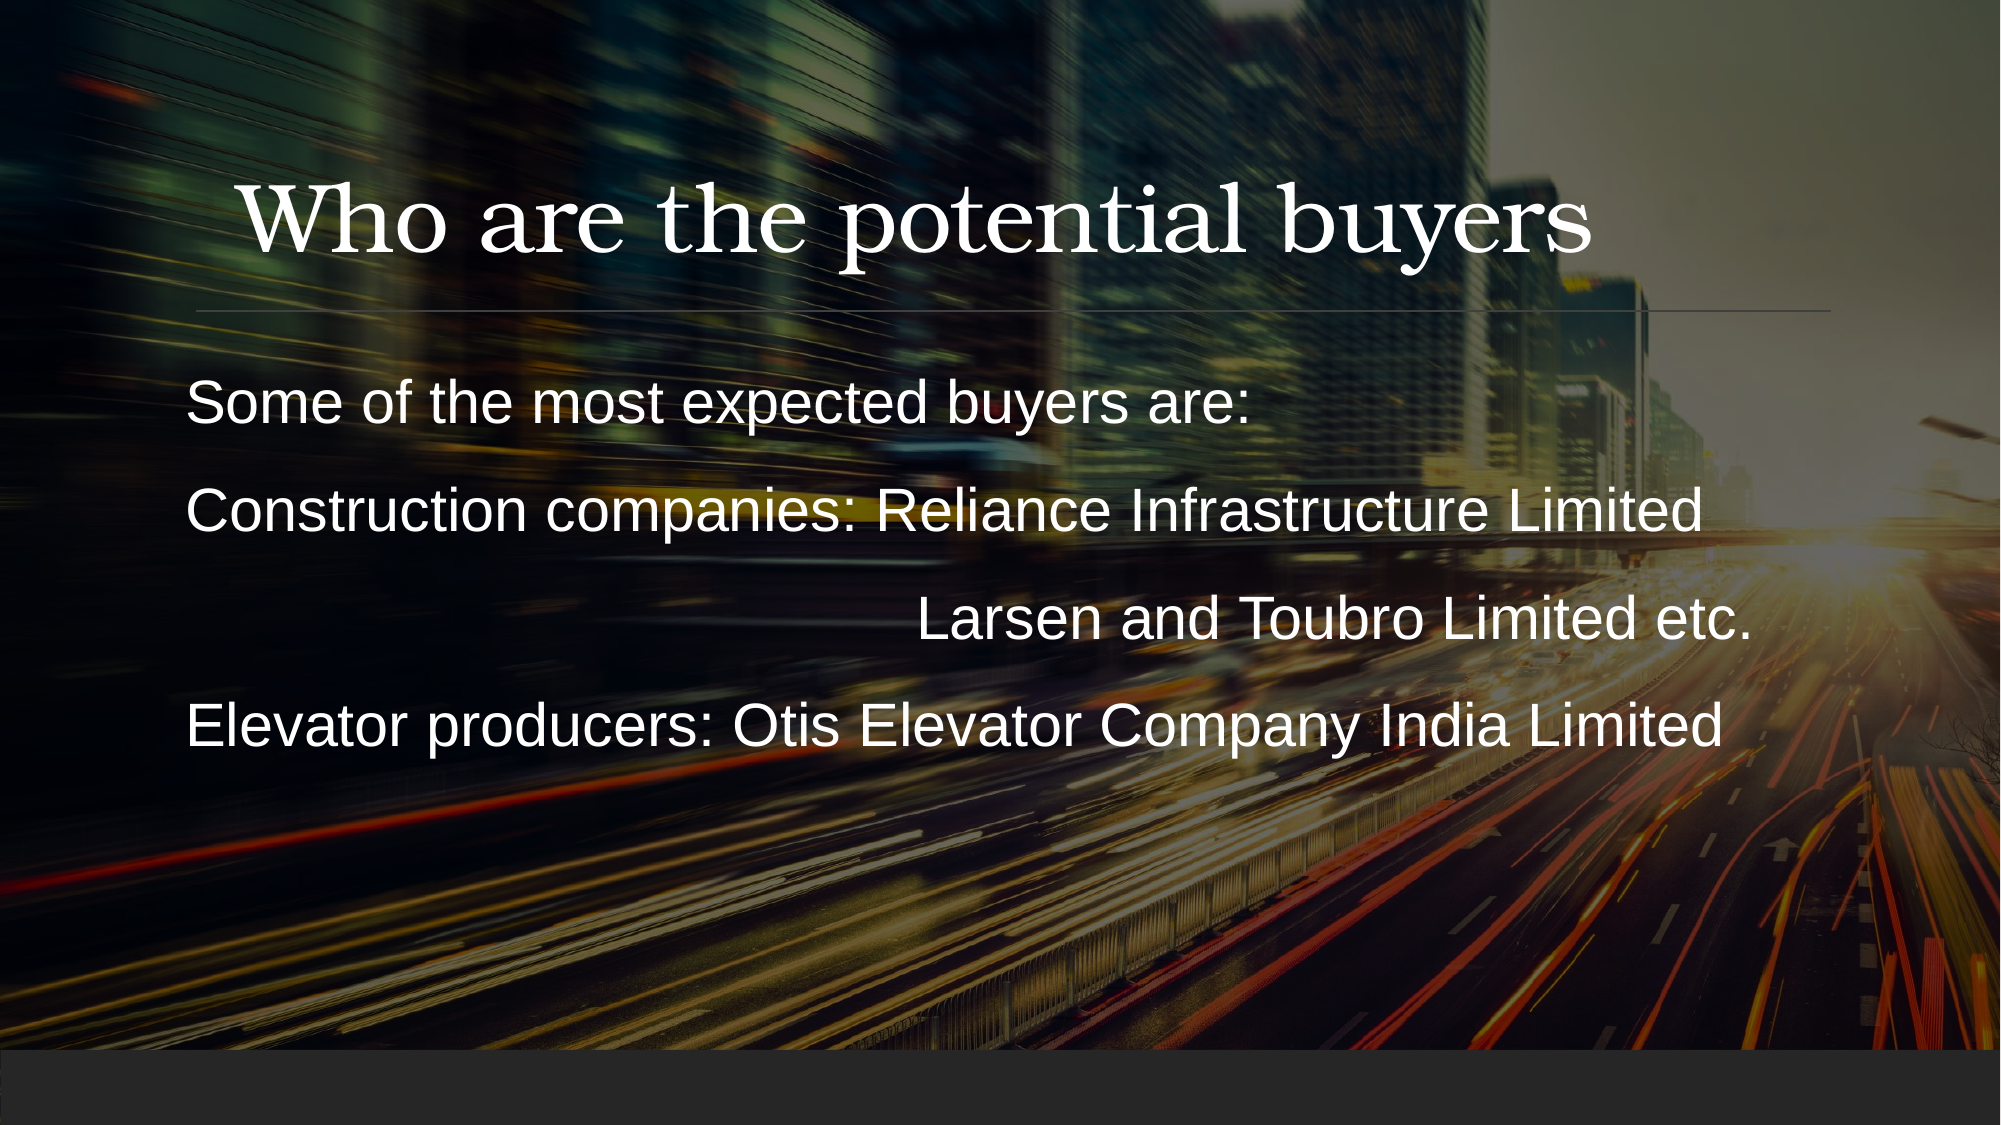

# Who are the potential buyers
Some of the most expected buyers are:
Construction companies: Reliance Infrastructure Limited
                                           Larsen and Toubro Limited etc.
Elevator producers: Otis Elevator Company India Limited